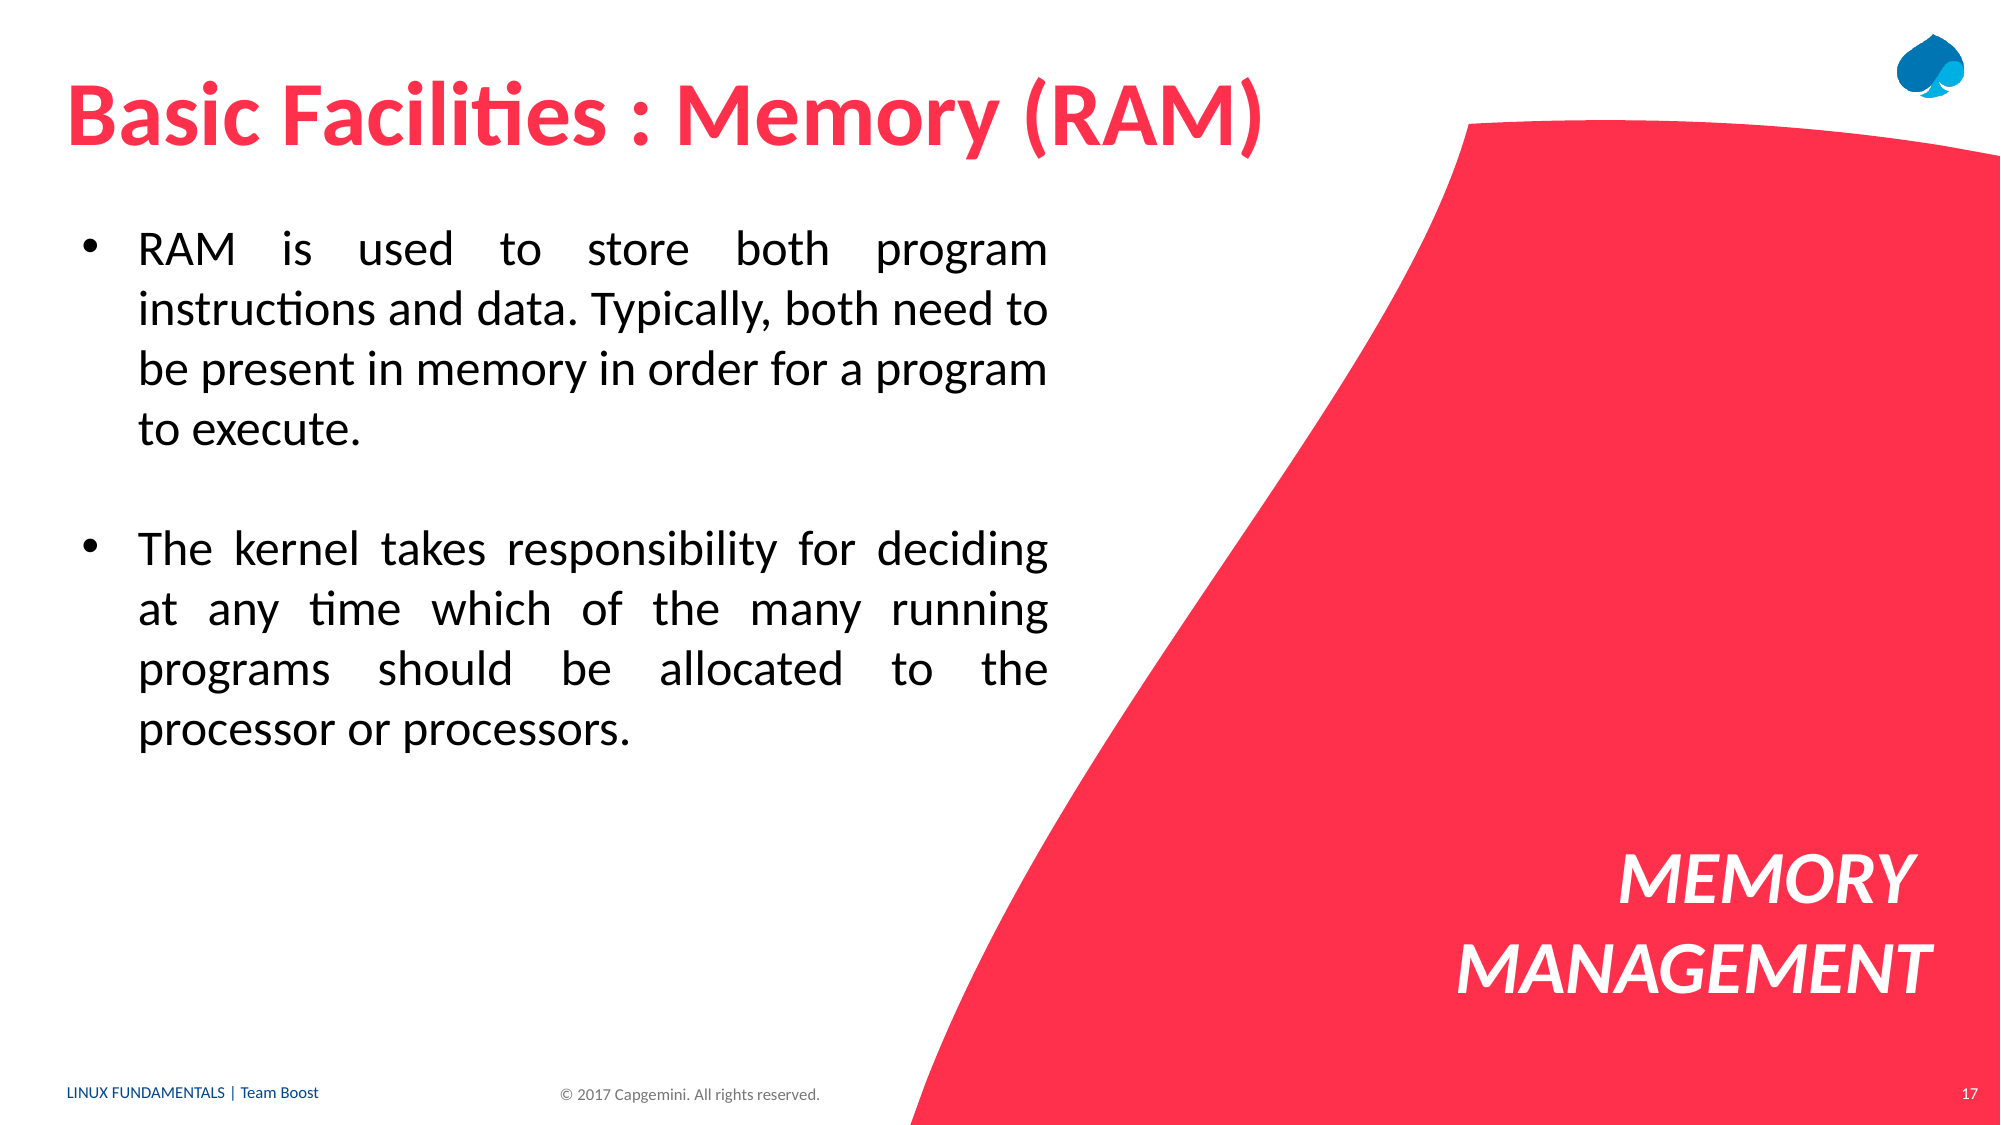

# Basic Facilities : Memory (RAM)
RAM is used to store both program instructions and data. Typically, both need to be present in memory in order for a program to execute.

The kernel takes responsibility for deciding at any time which of the many running programs should be allocated to the processor or processors.
MEMORY
MANAGEMENT